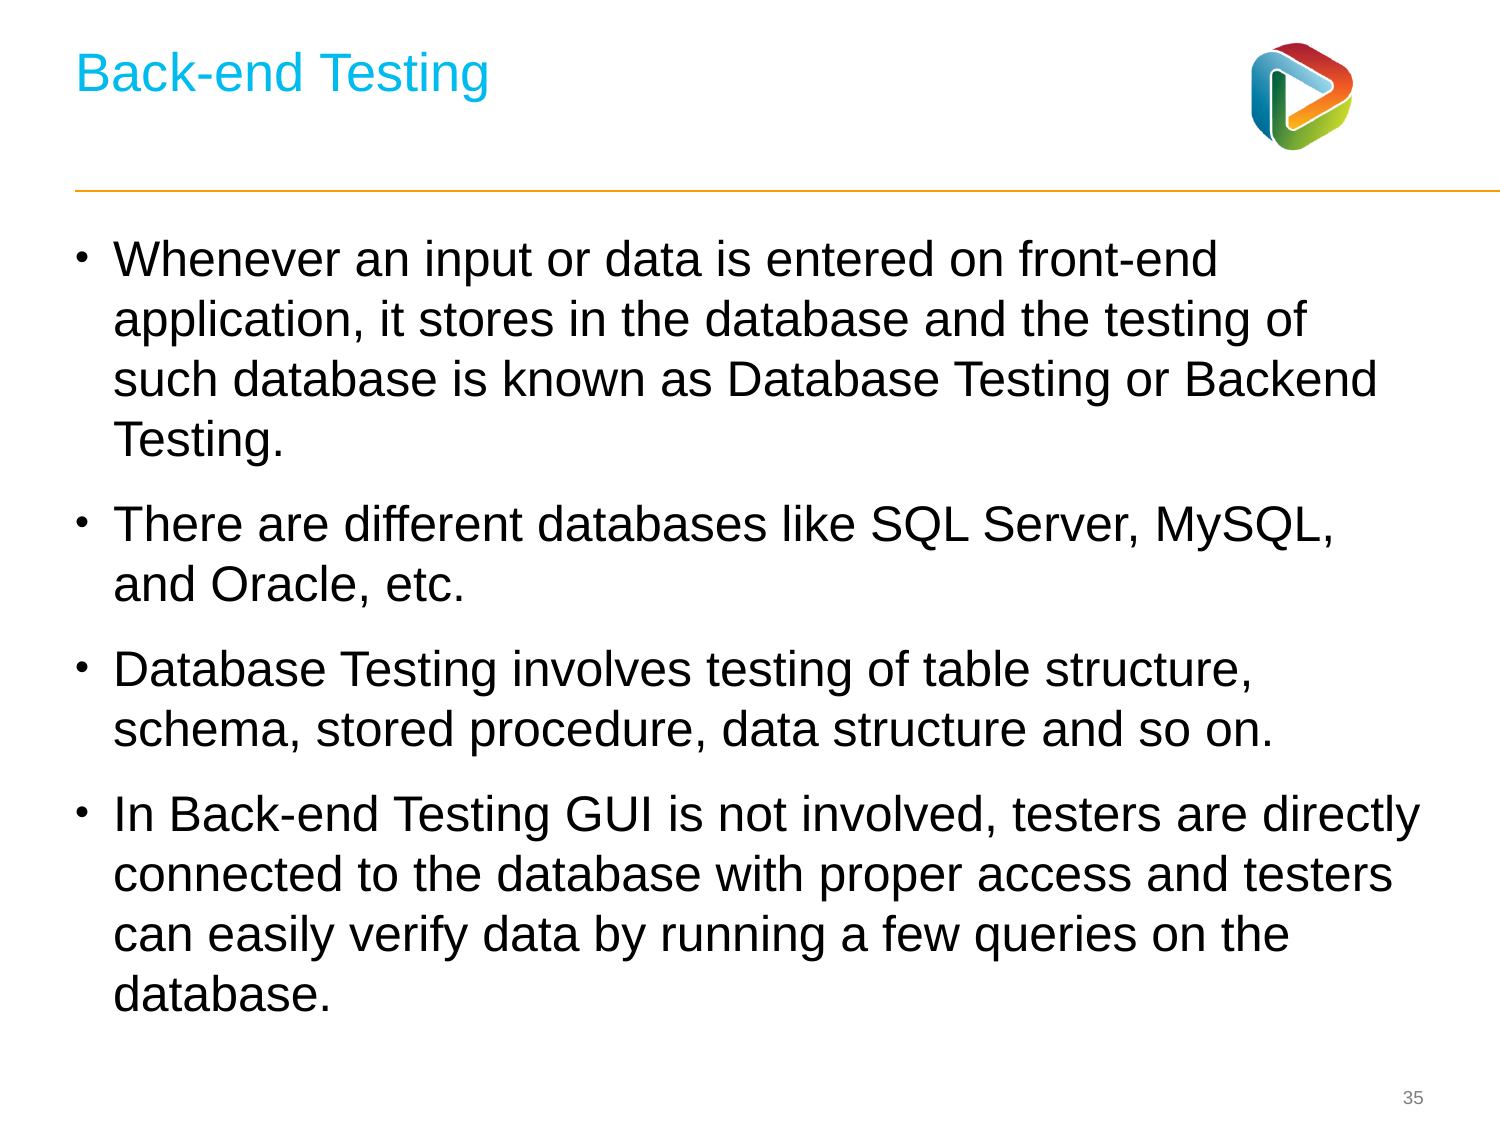

# Back-end Testing
Whenever an input or data is entered on front-end application, it stores in the database and the testing of such database is known as Database Testing or Backend Testing.
There are different databases like SQL Server, MySQL, and Oracle, etc.
Database Testing involves testing of table structure, schema, stored procedure, data structure and so on.
In Back-end Testing GUI is not involved, testers are directly connected to the database with proper access and testers can easily verify data by running a few queries on the database.